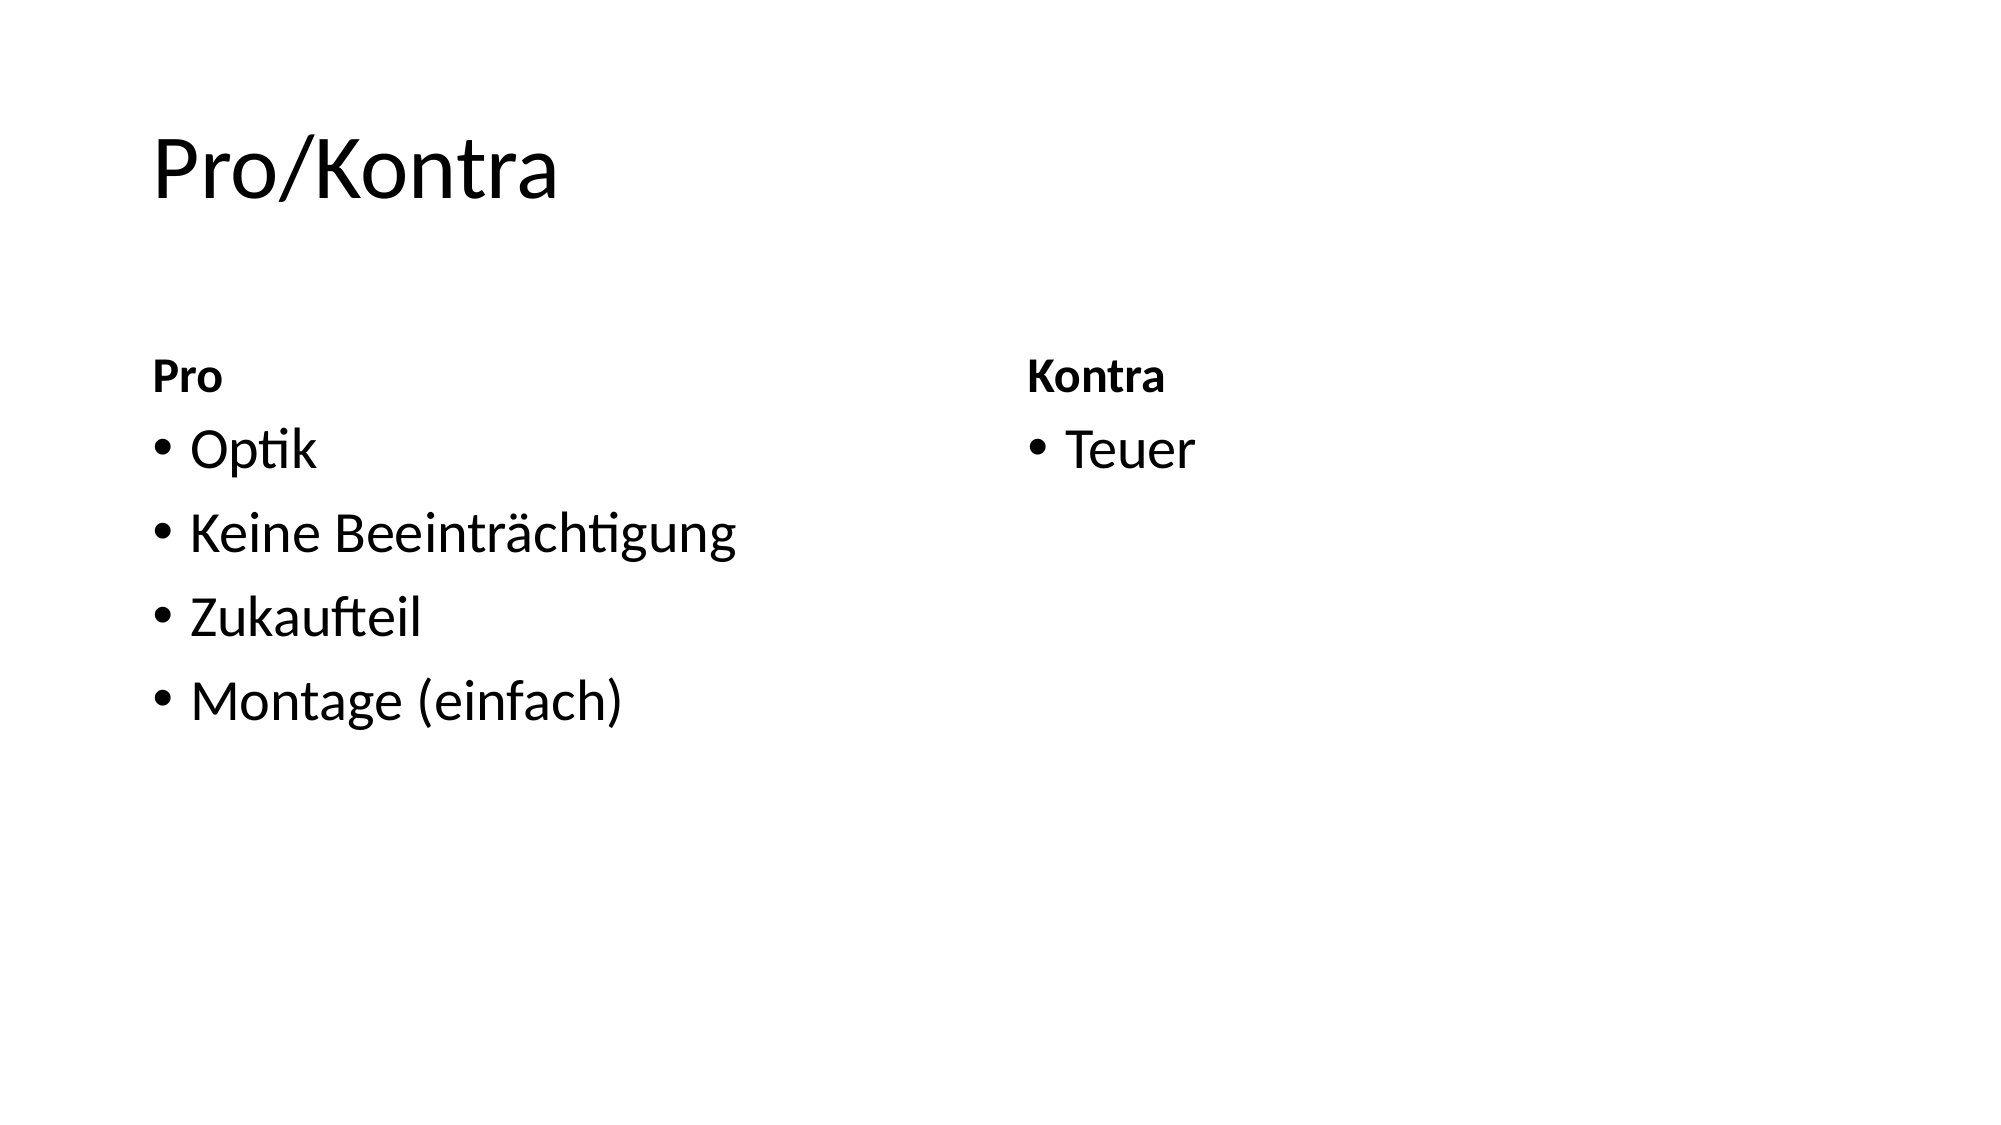

# Pro/Kontra
Pro
Kontra
Optik
Keine Beeinträchtigung
Zukaufteil
Montage (einfach)

Teuer